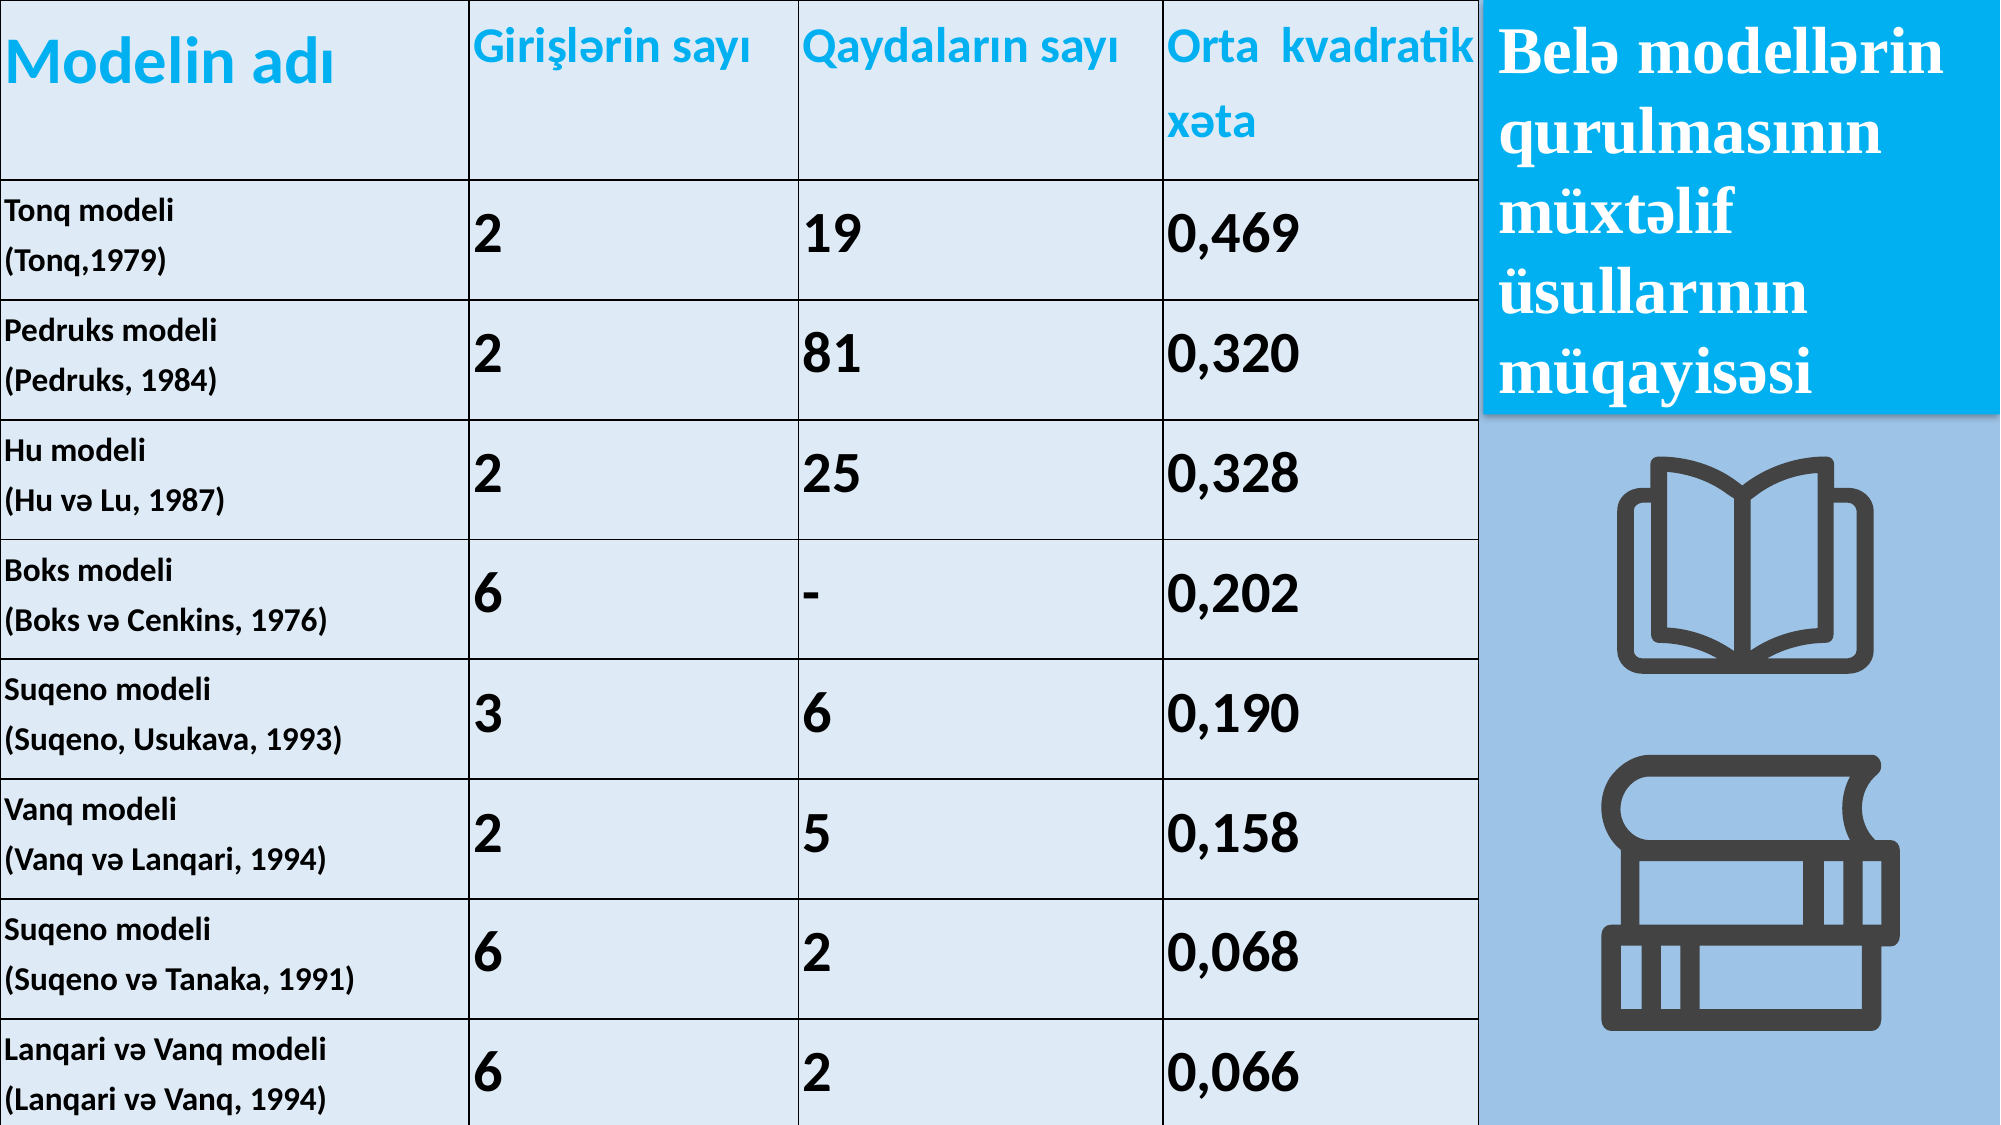

| Modelin adı | Girişlərin sayı | Qaydaların sayı | Orta kvadratik xəta |
| --- | --- | --- | --- |
| Tonq modeli (Tonq,1979) | 2 | 19 | 0,469 |
| Pedruks modeli (Pedruks, 1984) | 2 | 81 | 0,320 |
| Hu modeli (Hu və Lu, 1987) | 2 | 25 | 0,328 |
| Boks modeli (Boks və Cenkins, 1976) | 6 | - | 0,202 |
| Suqeno modeli (Suqeno, Usukava, 1993) | 3 | 6 | 0,190 |
| Vanq modeli (Vanq və Lanqari, 1994) | 2 | 5 | 0,158 |
| Suqeno modeli (Suqeno və Tanaka, 1991) | 6 | 2 | 0,068 |
| Lanqari və Vanq modeli (Lanqari və Vanq, 1994) | 6 | 2 | 0,066 |
Belə modellərin qurulmasının müxtəlif üsullarının müqayisəsi